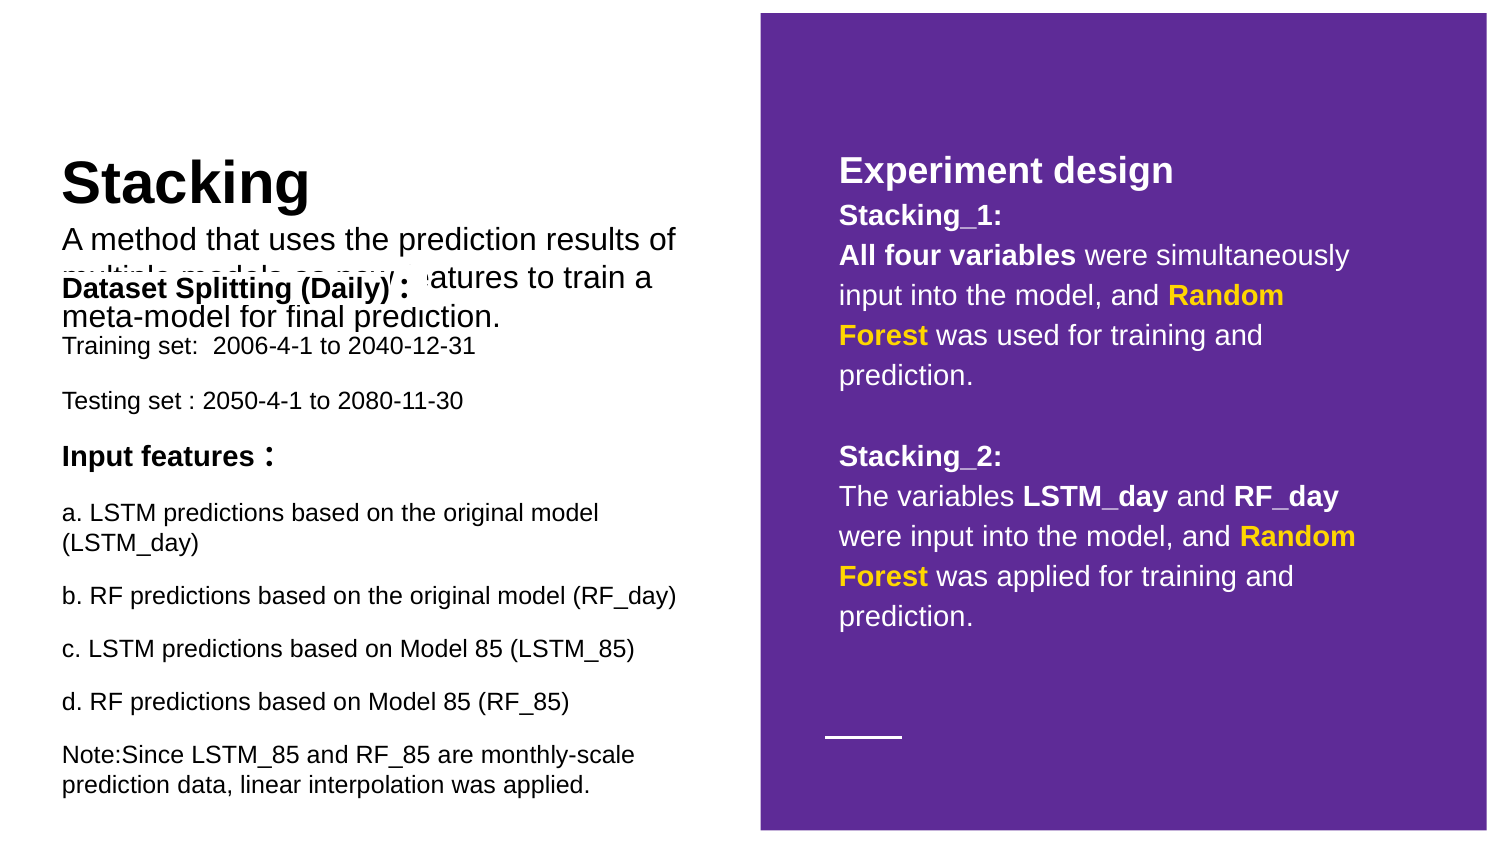

# Stacking
A method that uses the prediction results of multiple models as new features to train a meta-model for final prediction.

Experiment design
Stacking_1:
All four variables were simultaneously input into the model, and Random Forest was used for training and prediction.

Stacking_2:
The variables LSTM_day and RF_day were input into the model, and Random Forest was applied for training and prediction.
Dataset Splitting (Daily)：
Training set:  2006-4-1 to 2040-12-31
Testing set : 2050-4-1 to 2080-11-30
Input features：
a. LSTM predictions based on the original model (LSTM_day)
b. RF predictions based on the original model (RF_day)
c. LSTM predictions based on Model 85 (LSTM_85)
d. RF predictions based on Model 85 (RF_85)
Note:Since LSTM_85 and RF_85 are monthly-scale prediction data, linear interpolation was applied.